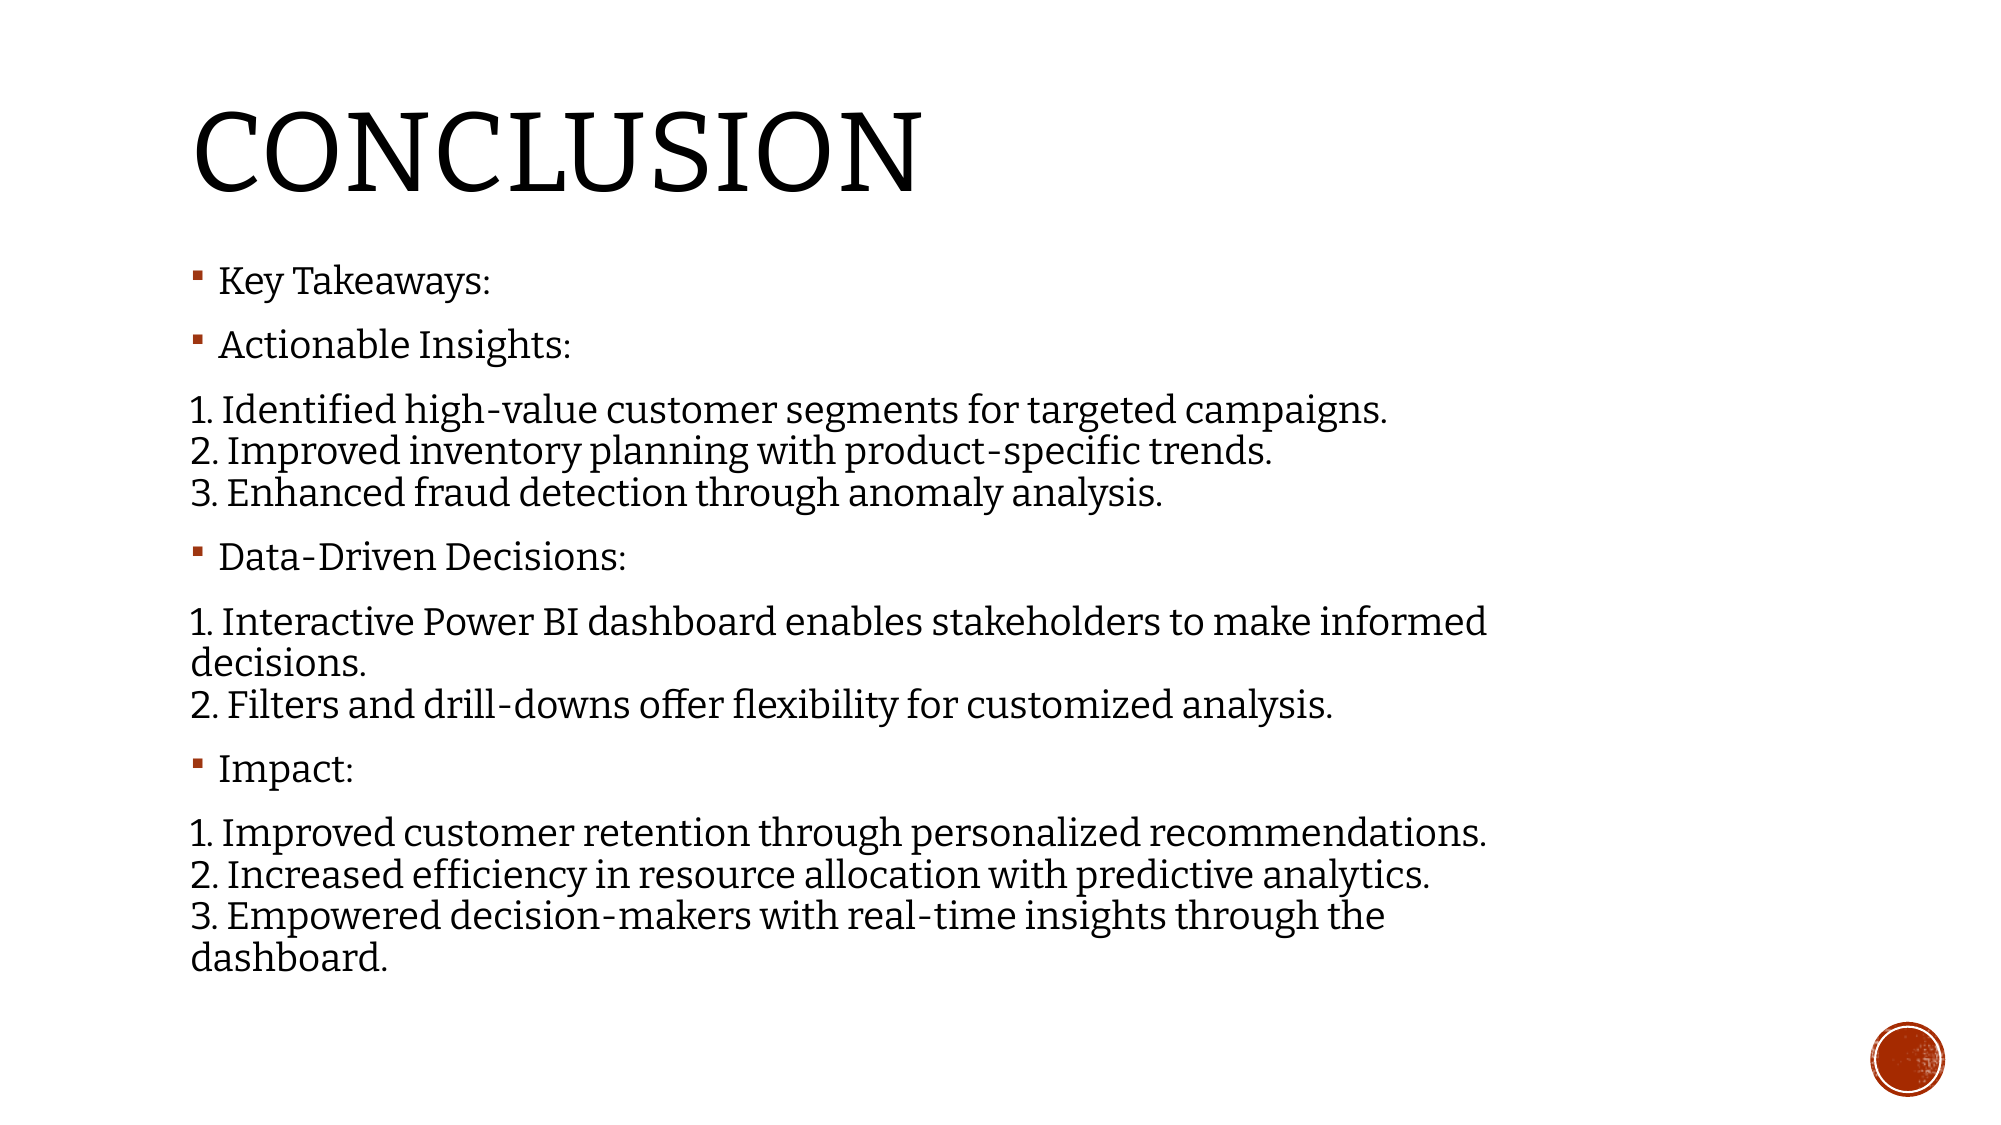

# CONCLUSION
Key Takeaways:
Actionable Insights:
1. Identified high-value customer segments for targeted campaigns.
2. Improved inventory planning with product-specific trends.
3. Enhanced fraud detection through anomaly analysis.
Data-Driven Decisions:
1. Interactive Power BI dashboard enables stakeholders to make informed decisions.
2. Filters and drill-downs offer flexibility for customized analysis.
Impact:
1. Improved customer retention through personalized recommendations.
2. Increased efficiency in resource allocation with predictive analytics.
3. Empowered decision-makers with real-time insights through the dashboard.